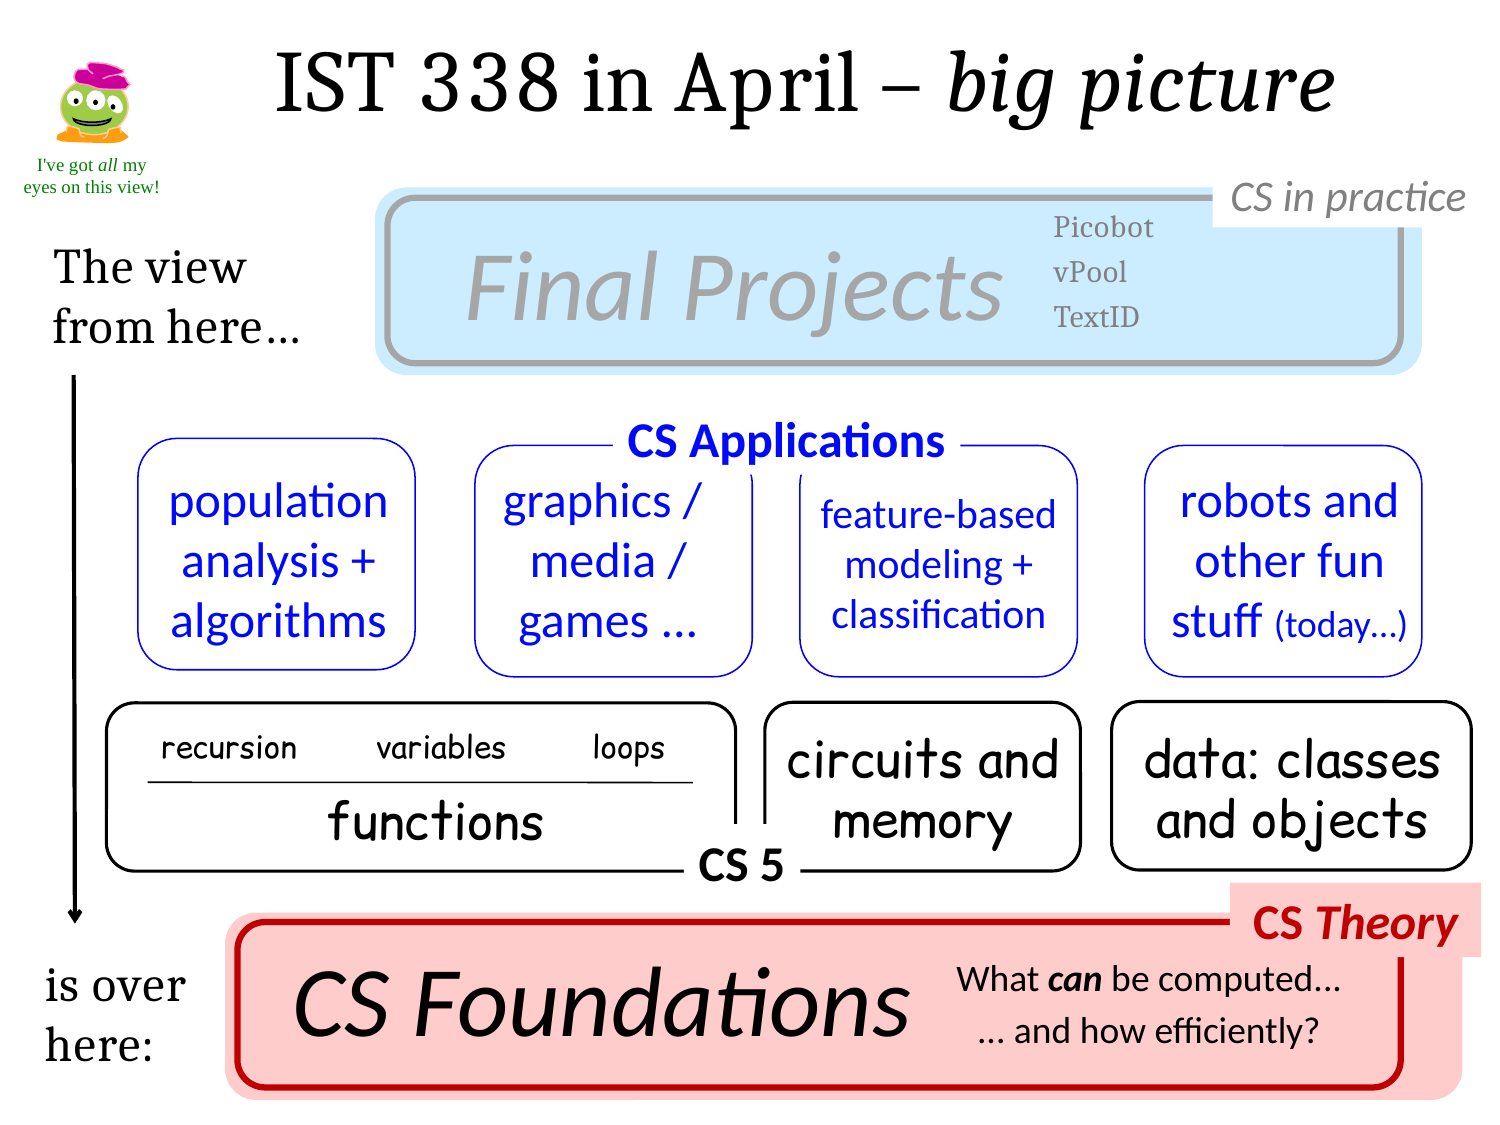

IST 338 in April – big picture

I've got all my eyes on this view!
CS in practice

Picobot
vPool
TextID
Final Projects
The view from here…
CS Applications

populationanalysis + algorithms
graphics /  media / games ...
robots and other fun stuff (today…)
feature-based modeling + classification

recursion
variables
loops
functions
circuits and memory
data: classes and objects
CS 5
CS Theory

CS Foundations
is over here:
What can be computed...
... and how efficiently?